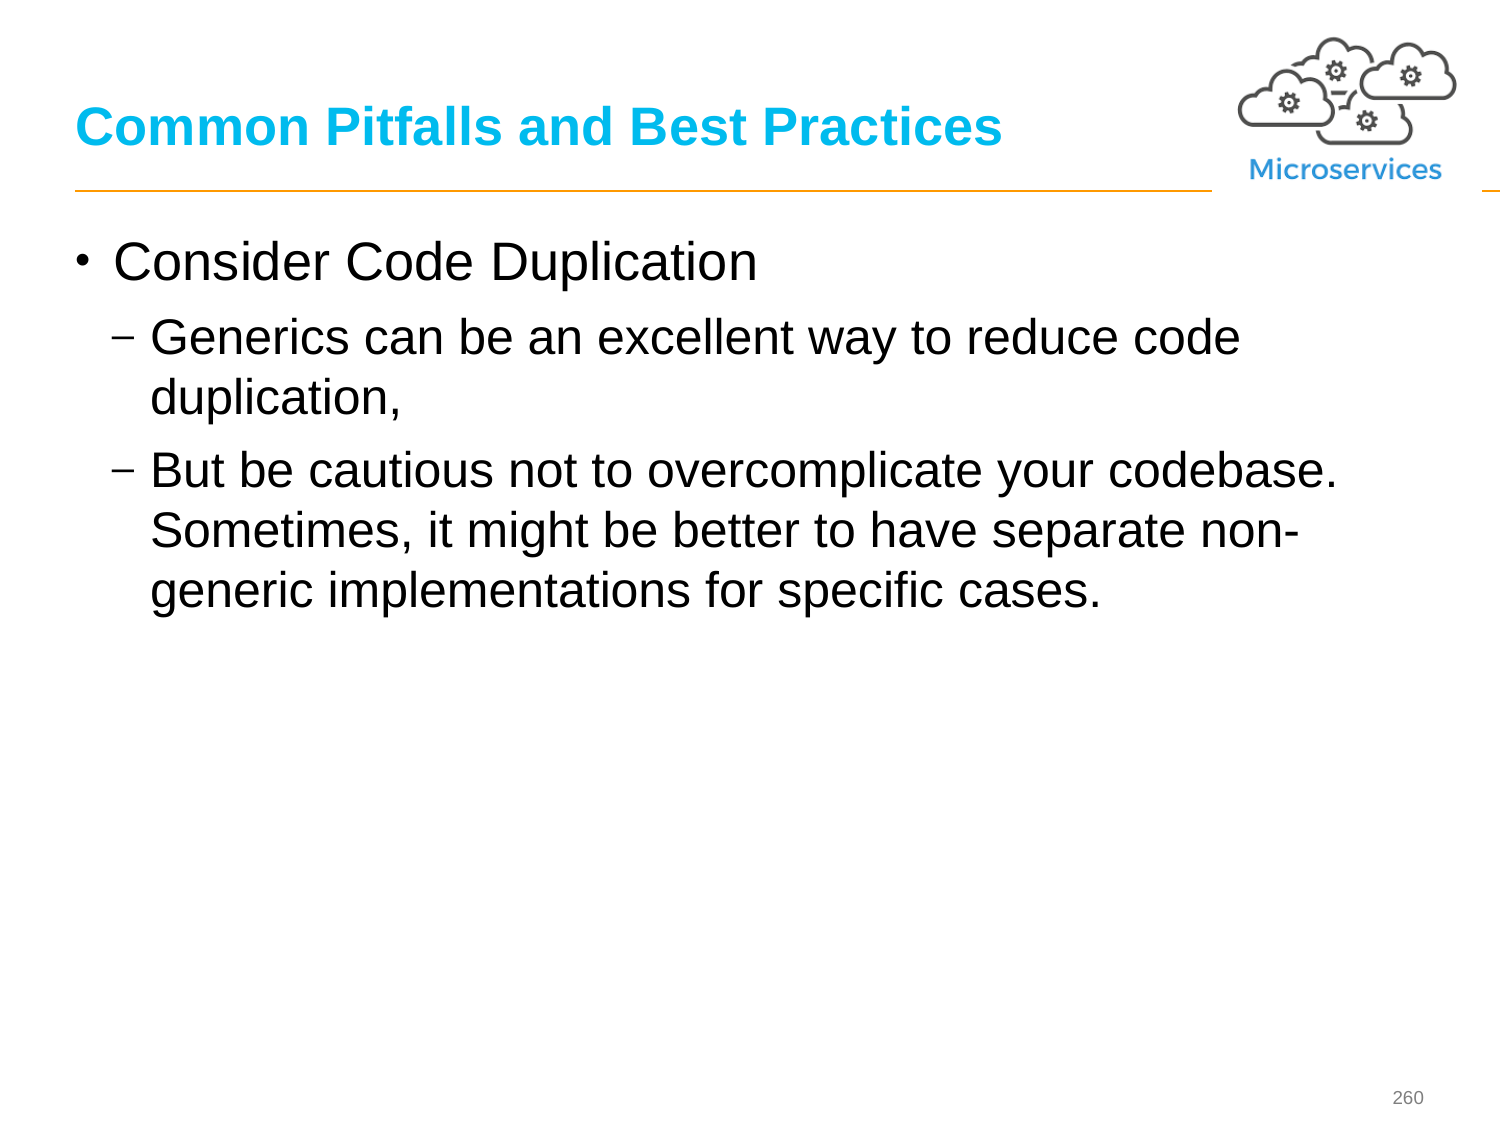

# Common Pitfalls and Best Practices
Consider Code Duplication
Generics can be an excellent way to reduce code duplication,
But be cautious not to overcomplicate your codebase. Sometimes, it might be better to have separate non-generic implementations for specific cases.